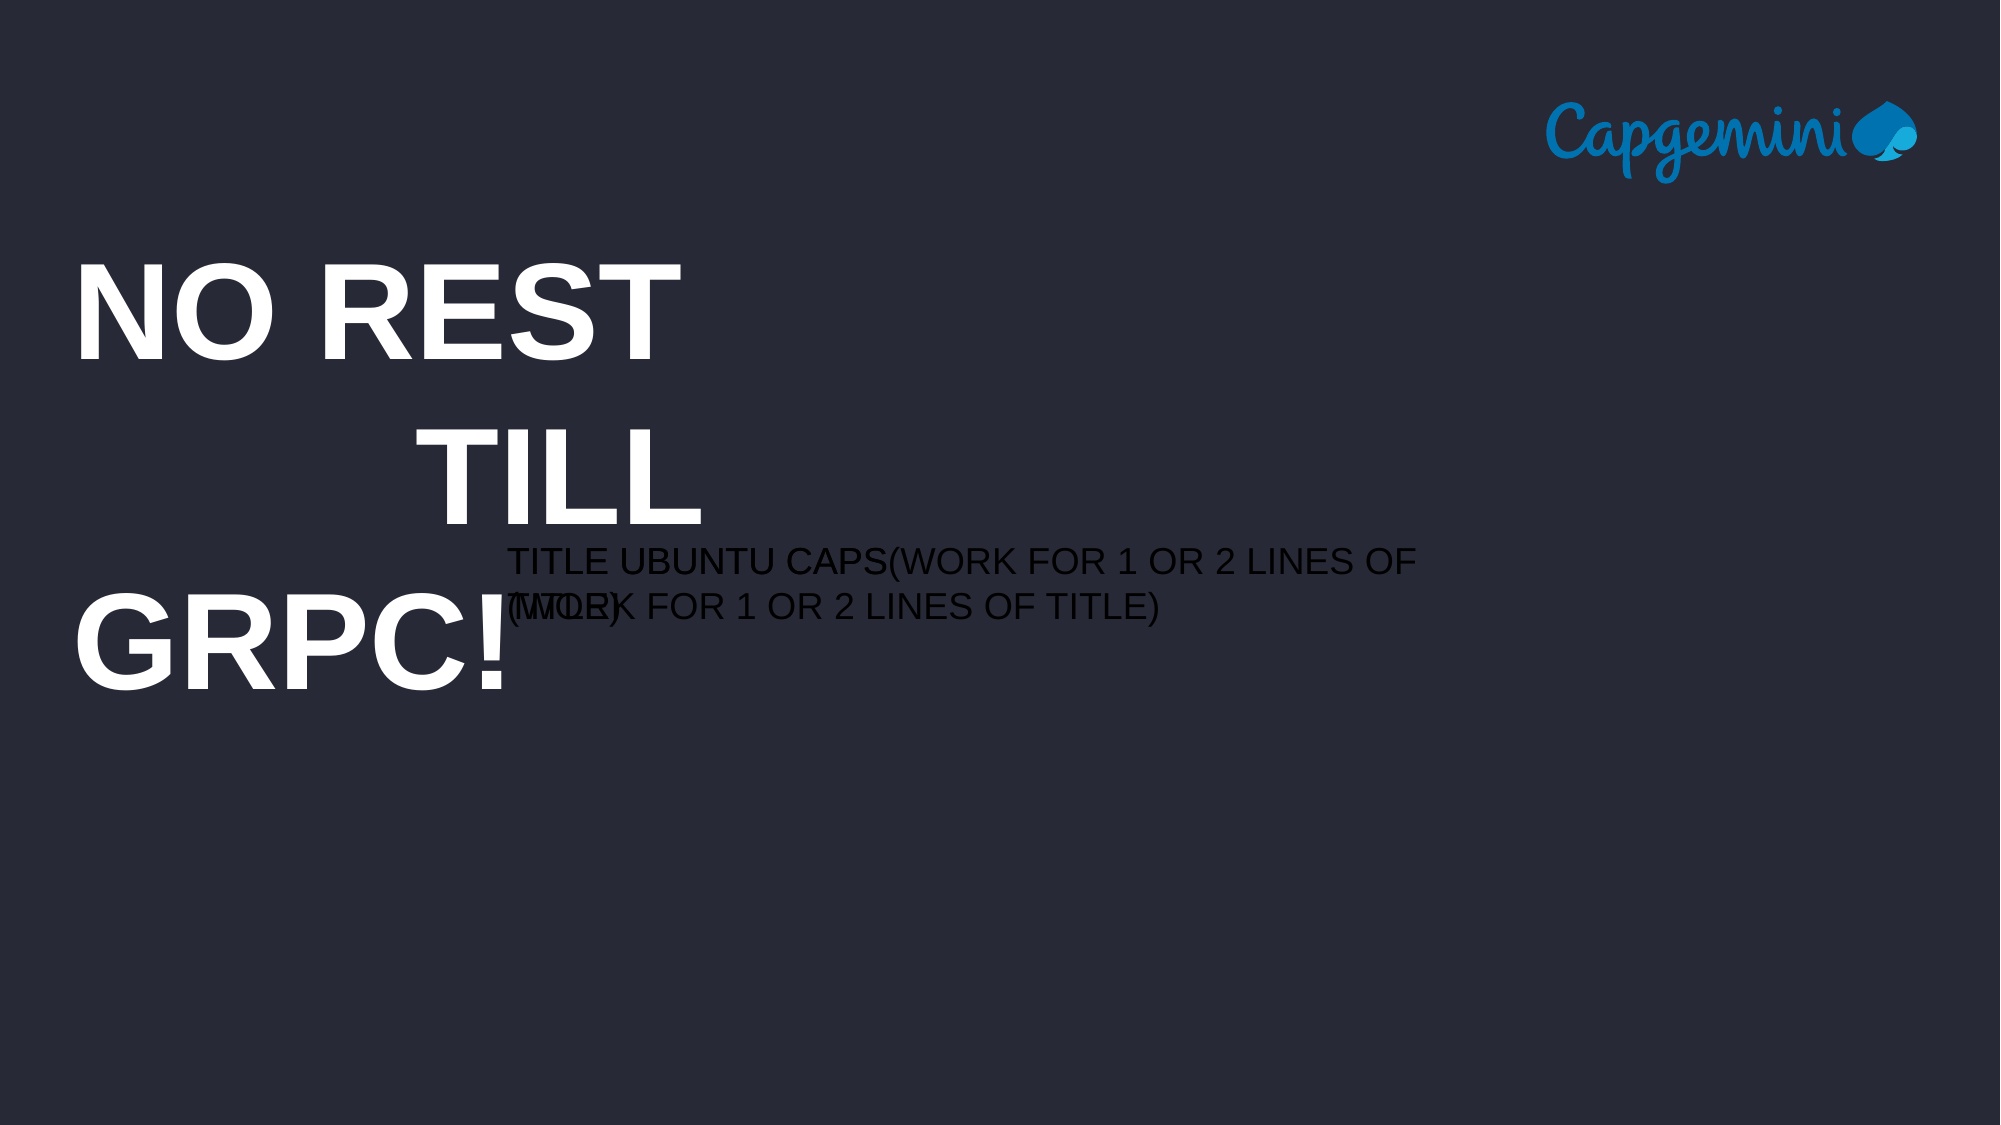

# No Rest till gRpc!
TITLE UBUNTU CAPS
(WORK FOR 1 OR 2 LINES OF TITLE)
TITLE UBUNTU CAPS(WORK FOR 1 OR 2 LINES OF TITLE)